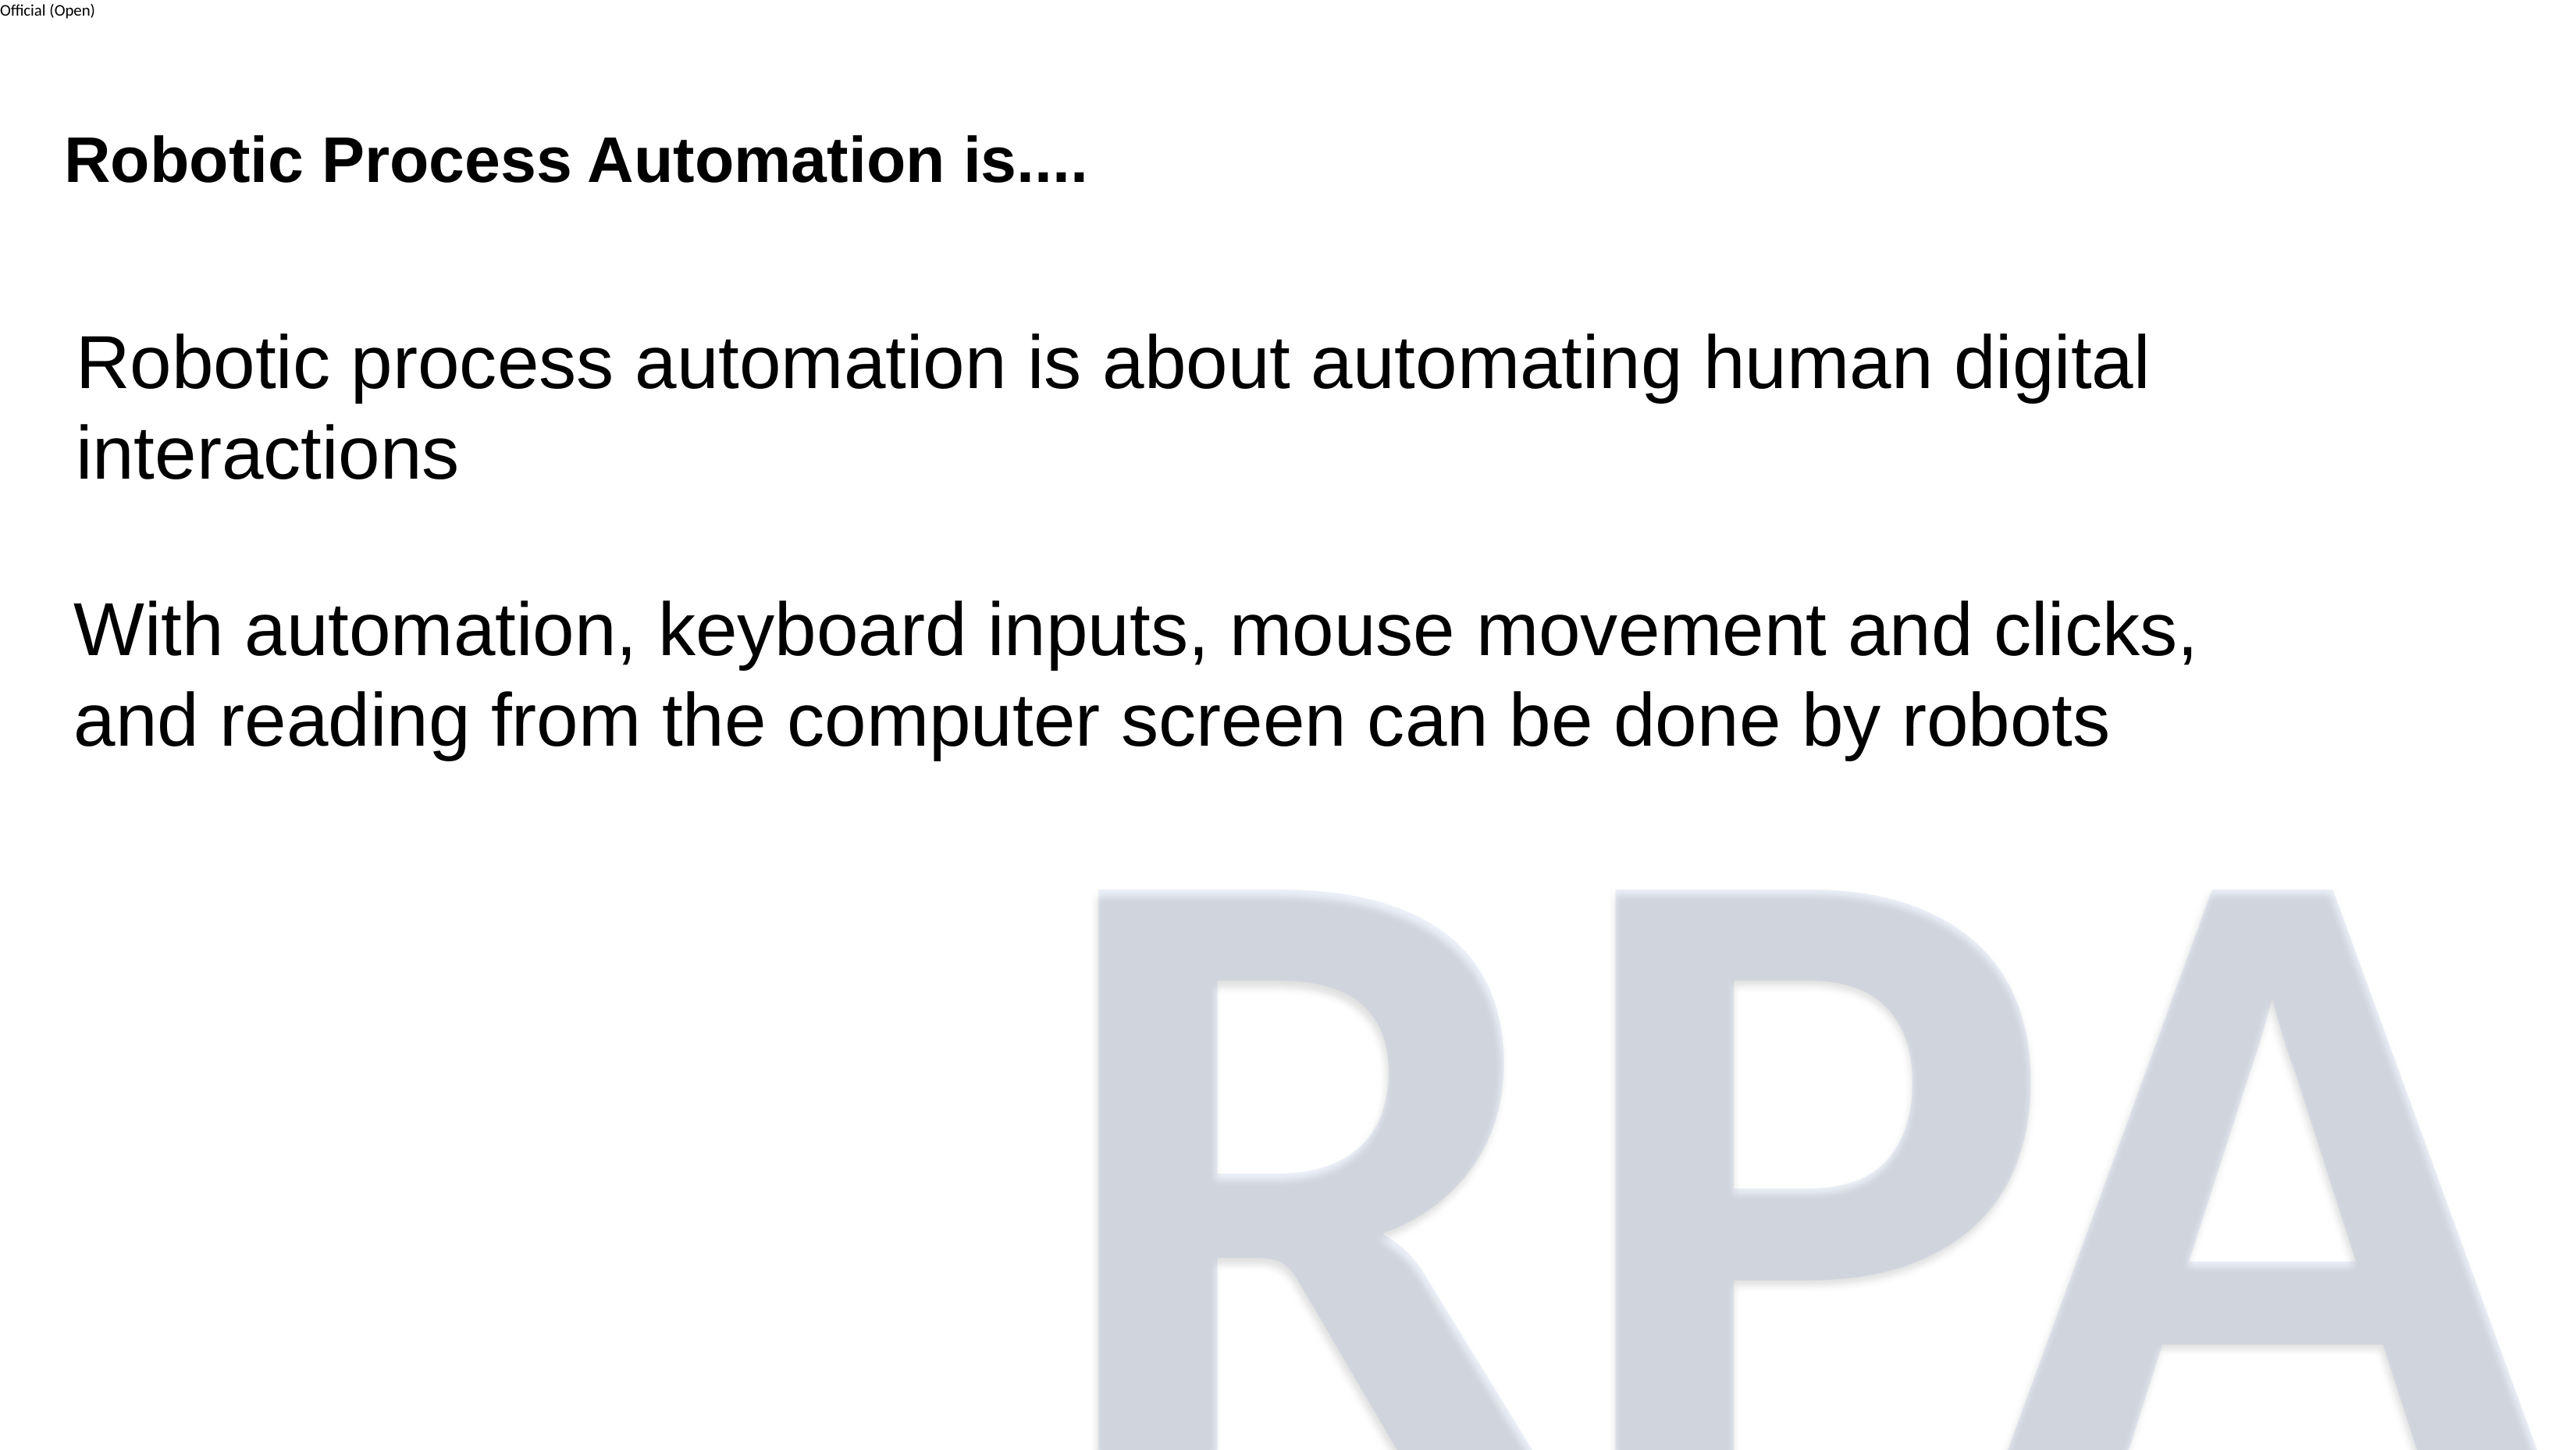

# Robotic Process Automation is....
Robotic process automation is about automating human digital interactions
RPA
With automation, keyboard inputs, mouse movement and clicks, and reading from the computer screen can be done by robots